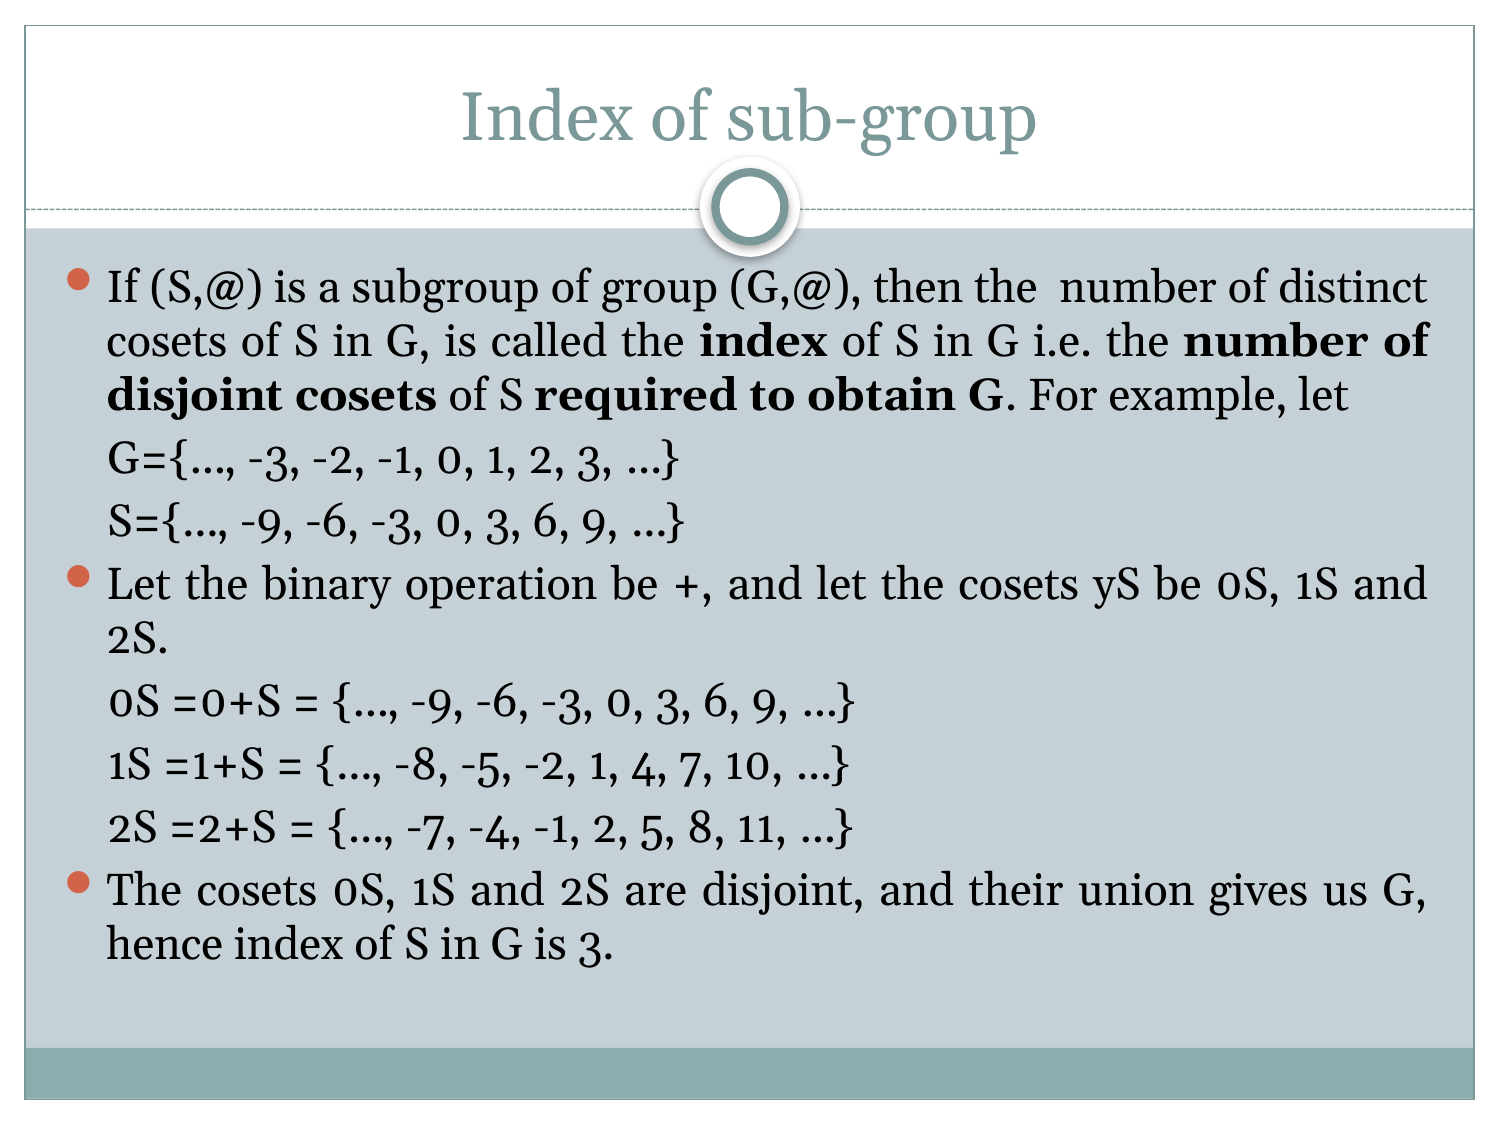

# Index of sub-group
If (S,@) is a subgroup of group (G,@), then the  number of distinct cosets of S in G, is called the index of S in G i.e. the number of disjoint cosets of S required to obtain G. For example, let
    G={…, -3, -2, -1, 0, 1, 2, 3, …}
    S={…, -9, -6, -3, 0, 3, 6, 9, …}
Let the binary operation be +, and let the cosets yS be 0S, 1S and 2S.
    0S =0+S = {…, -9, -6, -3, 0, 3, 6, 9, …}
    1S =1+S = {…, -8, -5, -2, 1, 4, 7, 10, …}
    2S =2+S = {…, -7, -4, -1, 2, 5, 8, 11, …}
The cosets 0S, 1S and 2S are disjoint, and their union gives us G, hence index of S in G is 3.